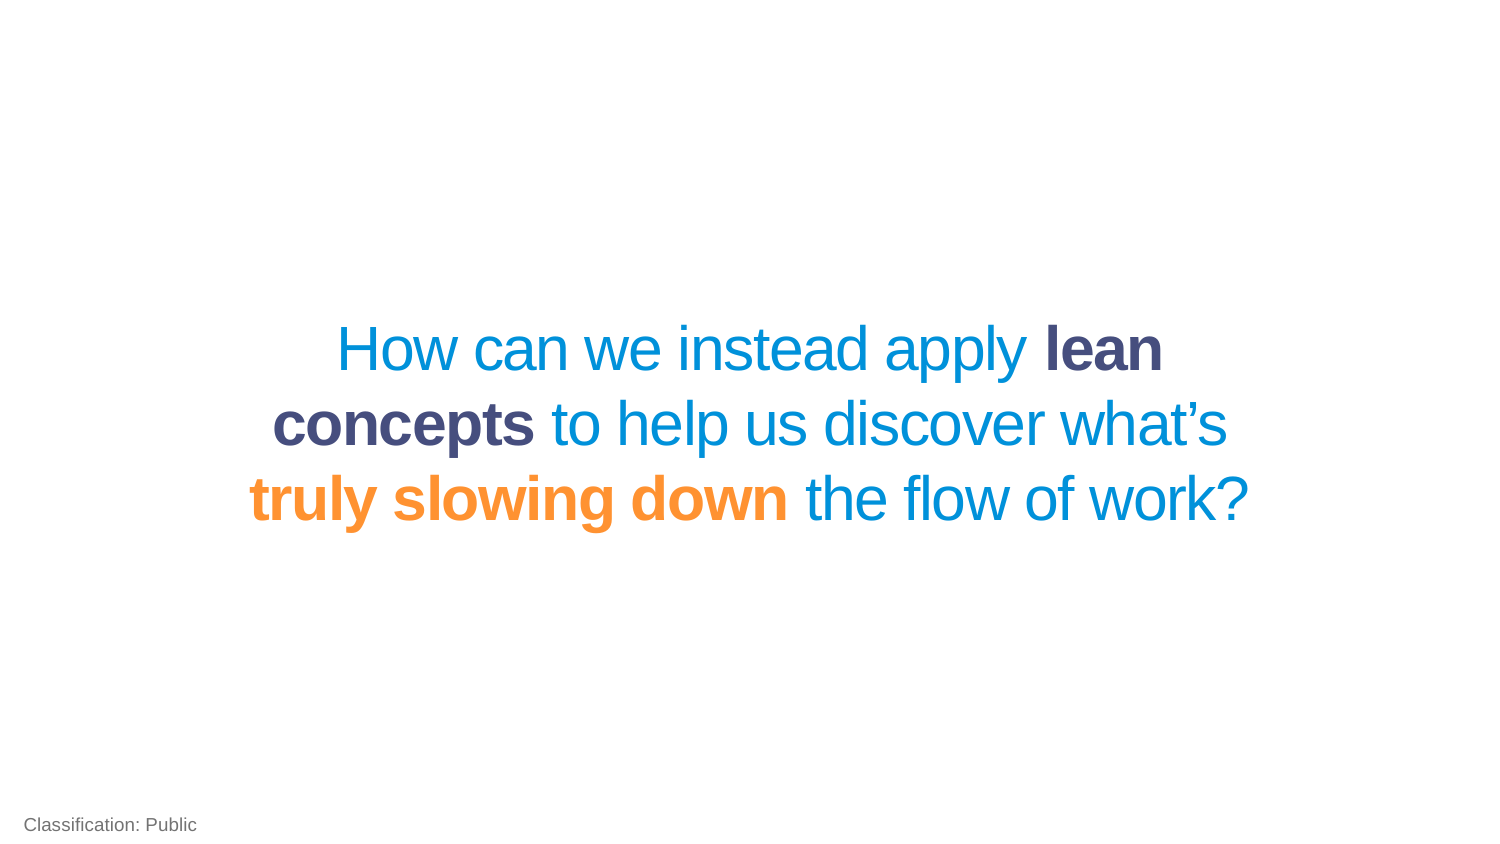

How can we instead apply lean concepts to help us discover what’s truly slowing down the flow of work?